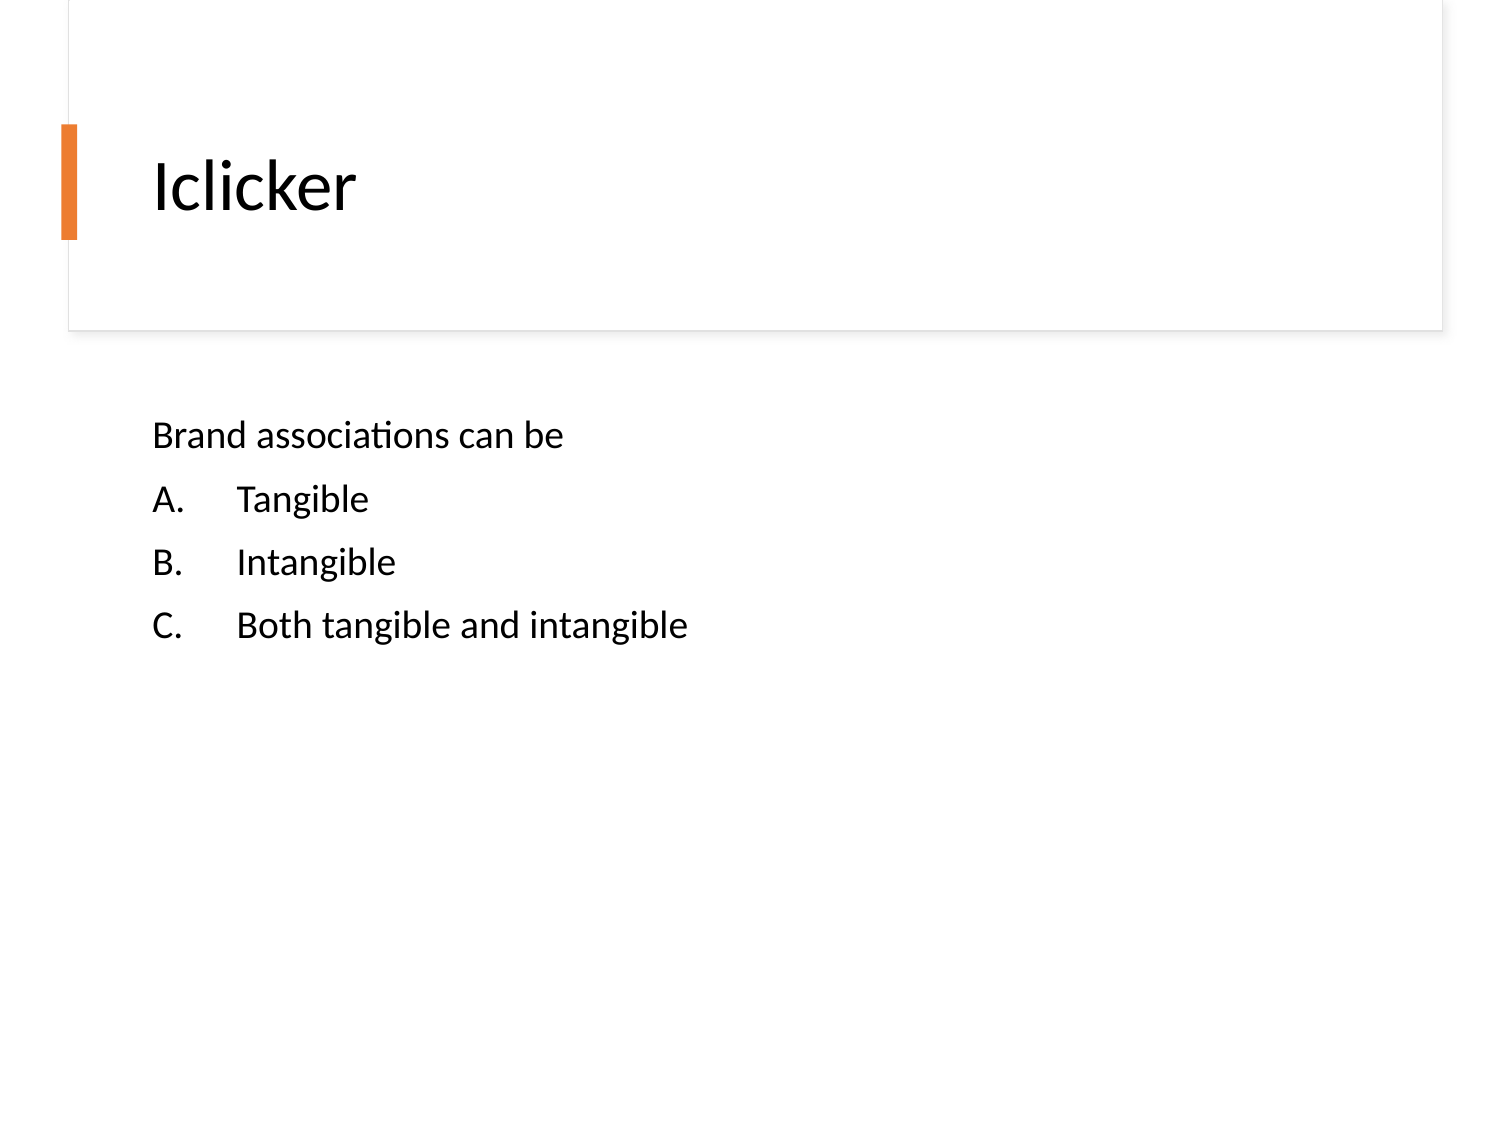

# Iclicker

Brand associations can be
Tangible
Intangible
Both tangible and intangible